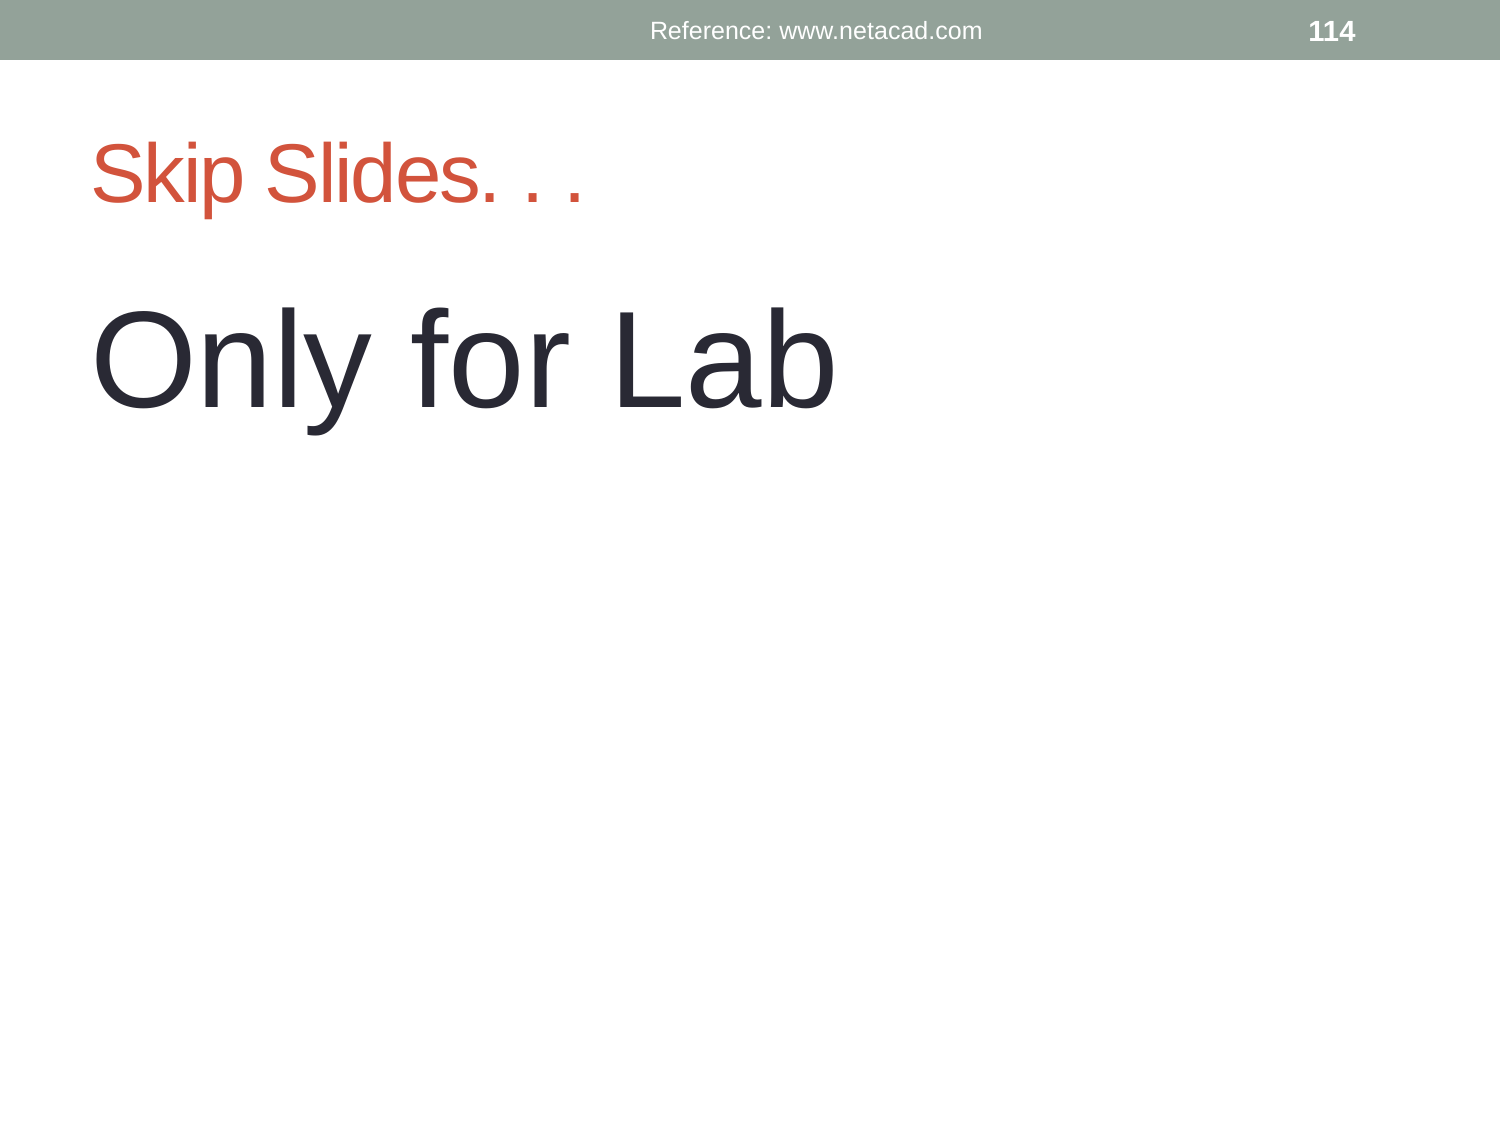

Reference: www.netacad.com
114
# Skip Slides. . .
Only for Lab